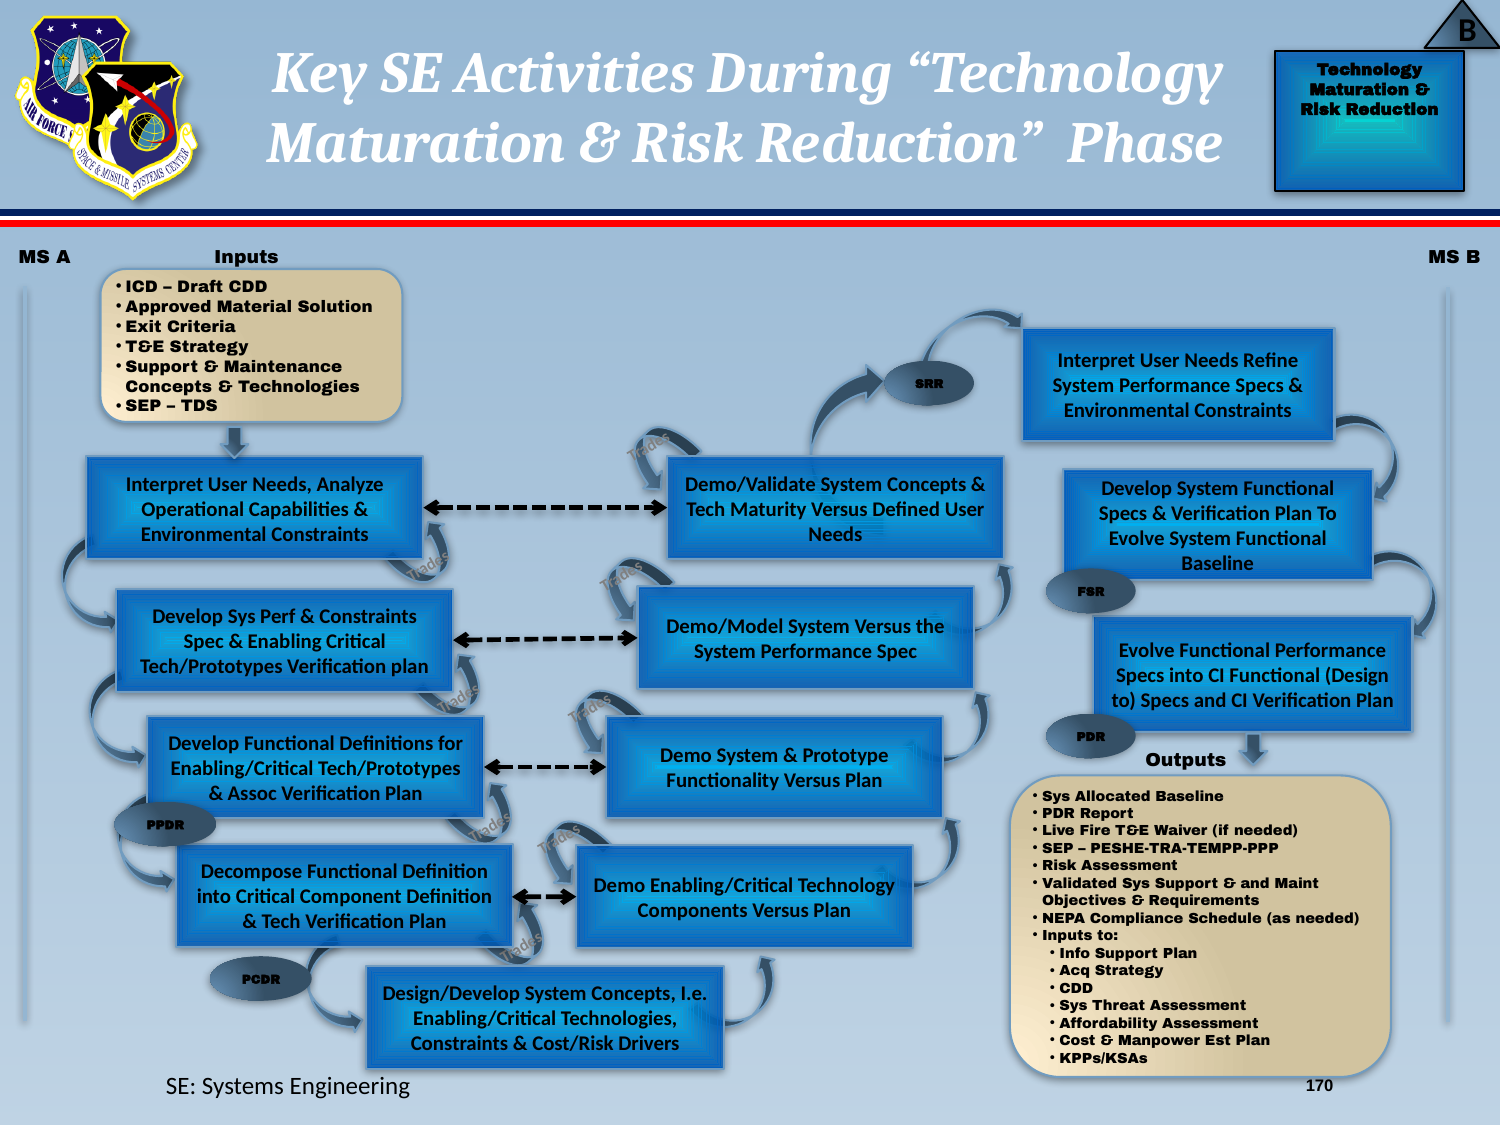

B
Technology Maturation & Risk Reduction

# Key SE Activities During “Technology Maturation & Risk Reduction”  Phase
MS A
Inputs
ICD – Draft CDD
Approved Material Solution
Exit Criteria
T&E Strategy
Support & Maintenance Concepts & Technologies
SEP – TDS

Interpret User Needs Refine System Performance Specs & Environmental Constraints
SRR

Trades

Interpret User Needs, Analyze Operational Capabilities & Environmental Constraints
Demo/Validate System Concepts & Tech Maturity Versus Defined User Needs
Develop System Functional Specs & Verification Plan To Evolve System Functional Baseline

Trades

Trades

FSR
Demo/Model System Versus the System Performance Spec
Develop Sys Perf & Constraints Spec & Enabling Critical Tech/Prototypes Verification plan
Evolve Functional Performance Specs into CI Functional (Design to) Specs and CI Verification Plan

Trades

Trades

PDR
Develop Functional Definitions for Enabling/Critical Tech/Prototypes & Assoc Verification Plan
Demo System & Prototype Functionality Versus Plan

Outputs
Sys Allocated Baseline
PDR Report
Live Fire T&E Waiver (if needed)
SEP – PESHE-TRA-TEMPP-PPP
Risk Assessment
Validated Sys Support & and Maint Objectives & Requirements
NEPA Compliance Schedule (as needed)
Inputs to:
Info Support Plan
Acq Strategy
CDD
Sys Threat Assessment
Affordability Assessment
Cost & Manpower Est Plan
KPPs/KSAs

Trades

PPDR

Trades

Decompose Functional Definition into Critical Component Definition & Tech Verification Plan
Demo Enabling/Critical Technology Components Versus Plan

Trades

PCDR
Design/Develop System Concepts, I.e. Enabling/Critical Technologies, Constraints & Cost/Risk Drivers
MS B
SE: Systems Engineering
170